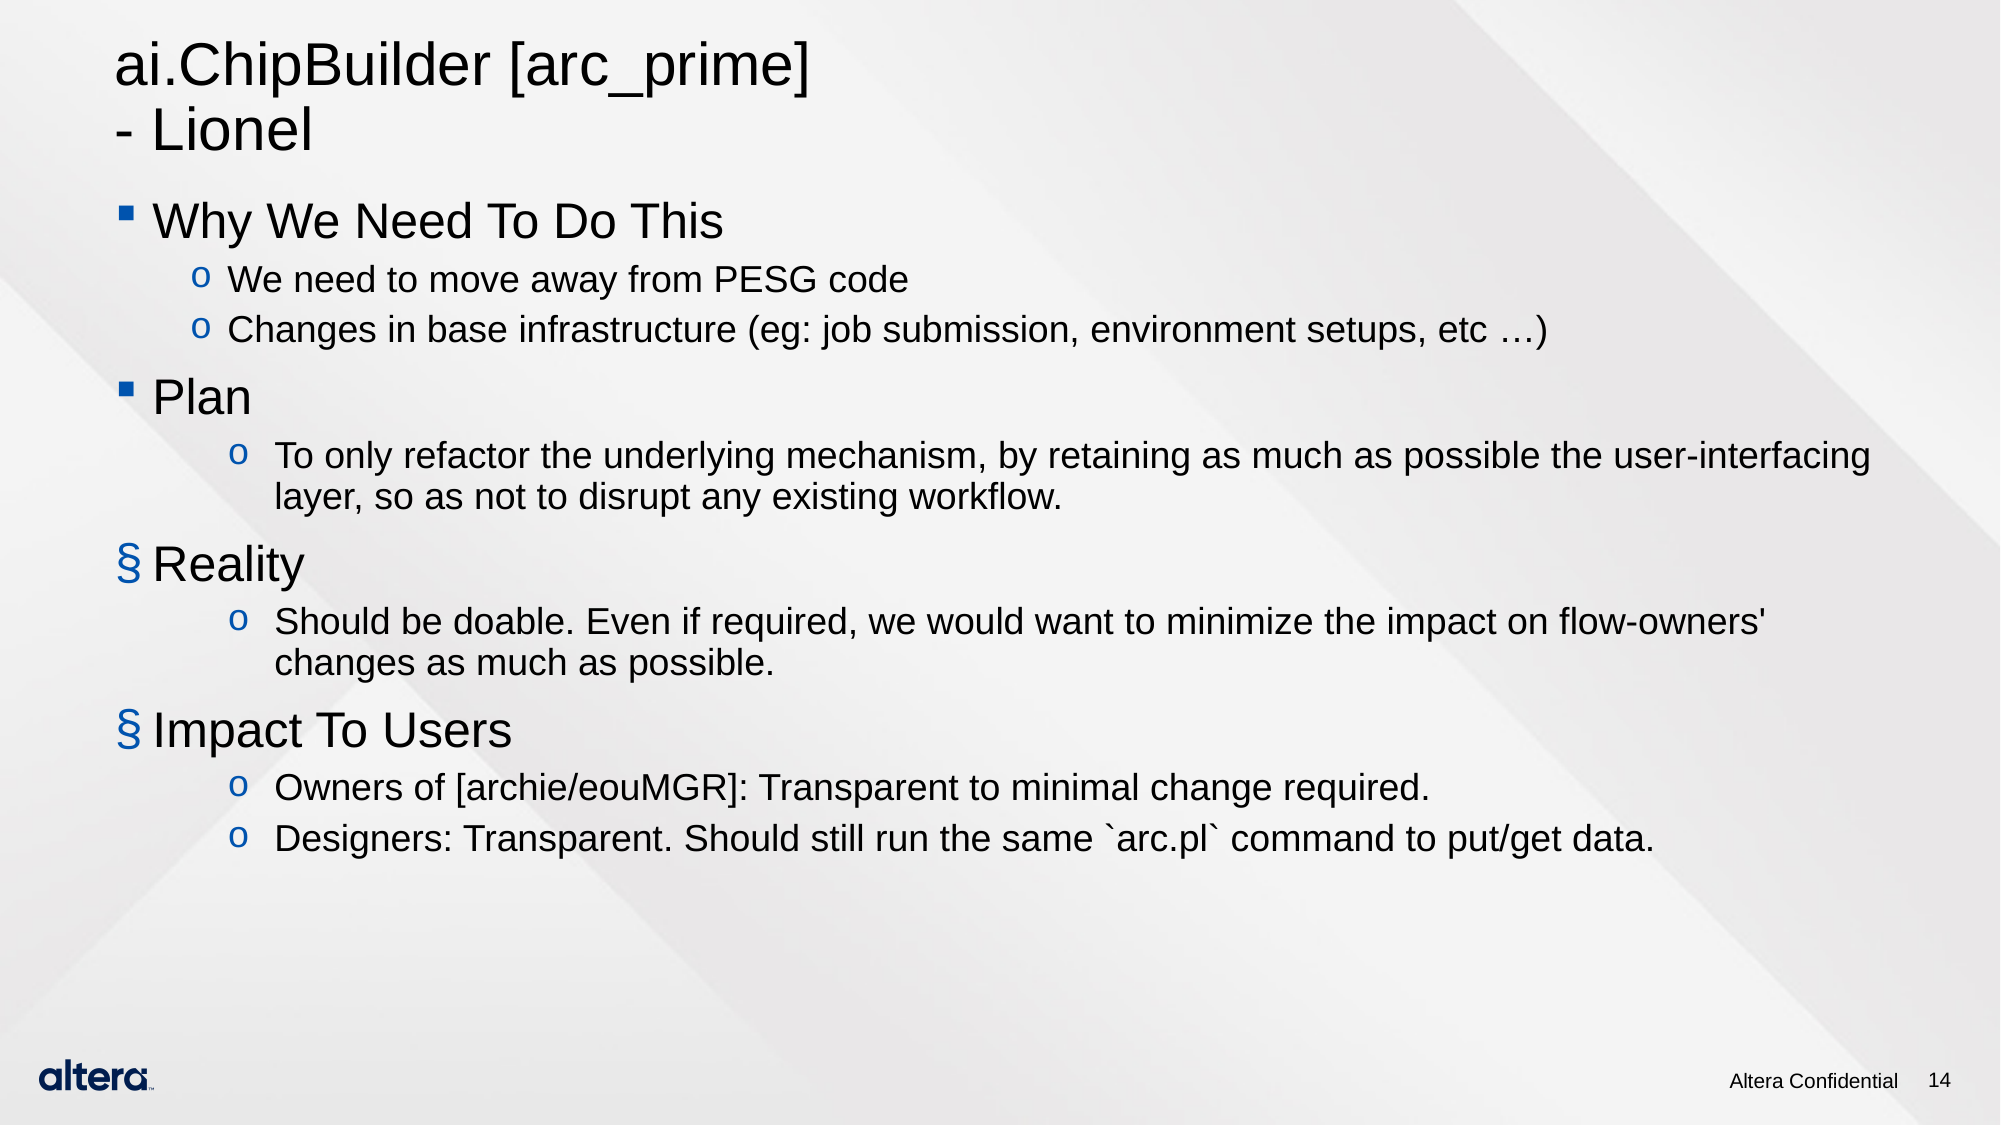

# ai.ChipBuilder [arc_prime] - Lionel
Why We Need To Do This
We need to move away from PESG code
Changes in base infrastructure (eg: job submission, environment setups, etc …)
Plan
To only refactor the underlying mechanism, by retaining as much as possible the user-interfacing layer, so as not to disrupt any existing workflow.
Reality
Should be doable. Even if required, we would want to minimize the impact on flow-owners' changes as much as possible.
Impact To Users
Owners of [archie/eouMGR]: Transparent to minimal change required.
Designers: Transparent. Should still run the same `arc.pl` command to put/get data.